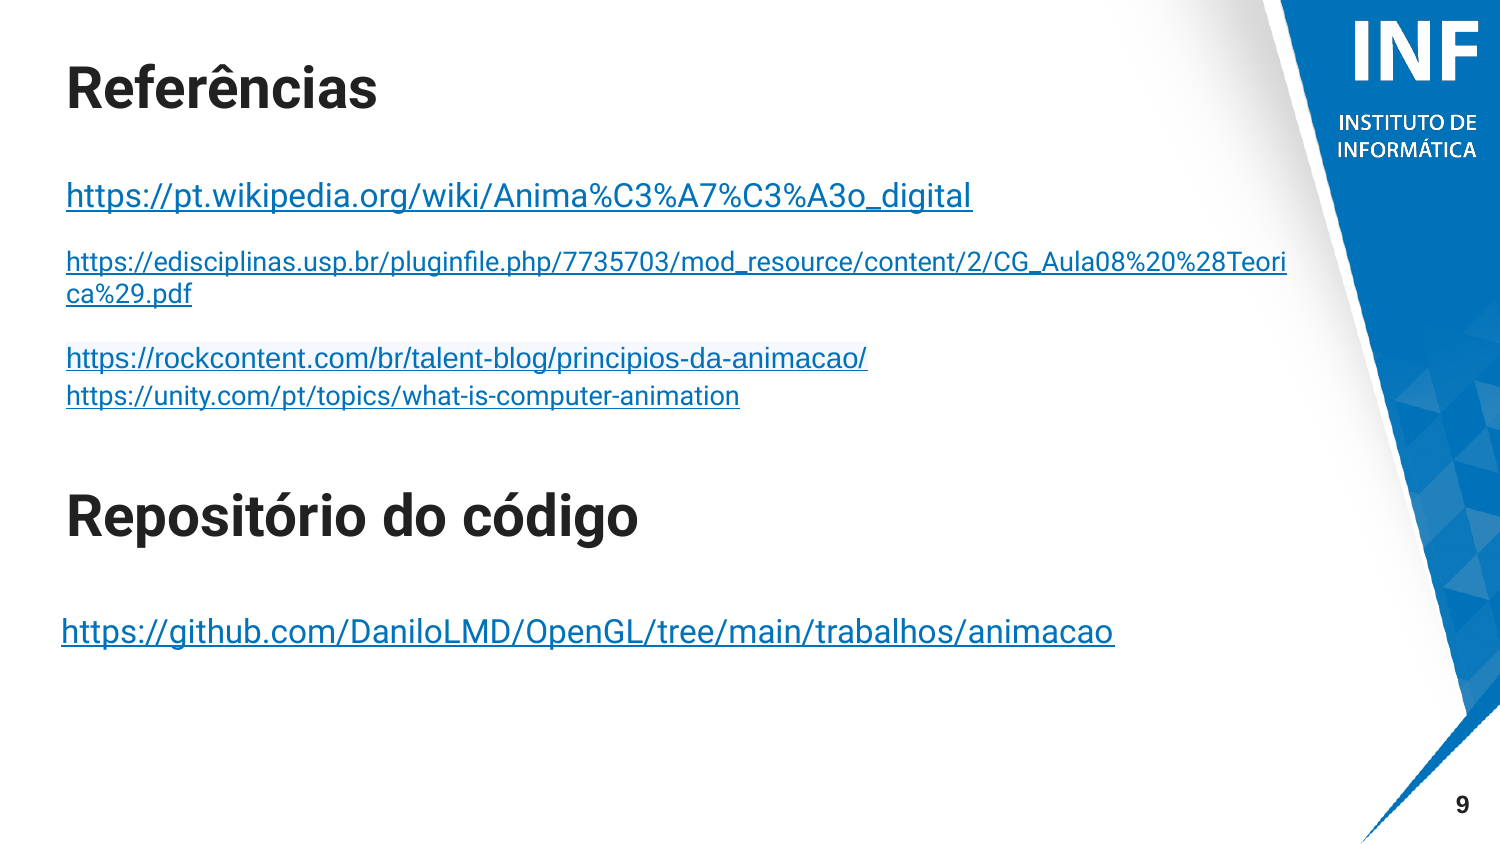

# Referências
https://pt.wikipedia.org/wiki/Anima%C3%A7%C3%A3o_digital
https://edisciplinas.usp.br/pluginfile.php/7735703/mod_resource/content/2/CG_Aula08%20%28Teorica%29.pdf
https://rockcontent.com/br/talent-blog/principios-da-animacao/
https://unity.com/pt/topics/what-is-computer-animation
Repositório do código
https://github.com/DaniloLMD/OpenGL/tree/main/trabalhos/animacao

9